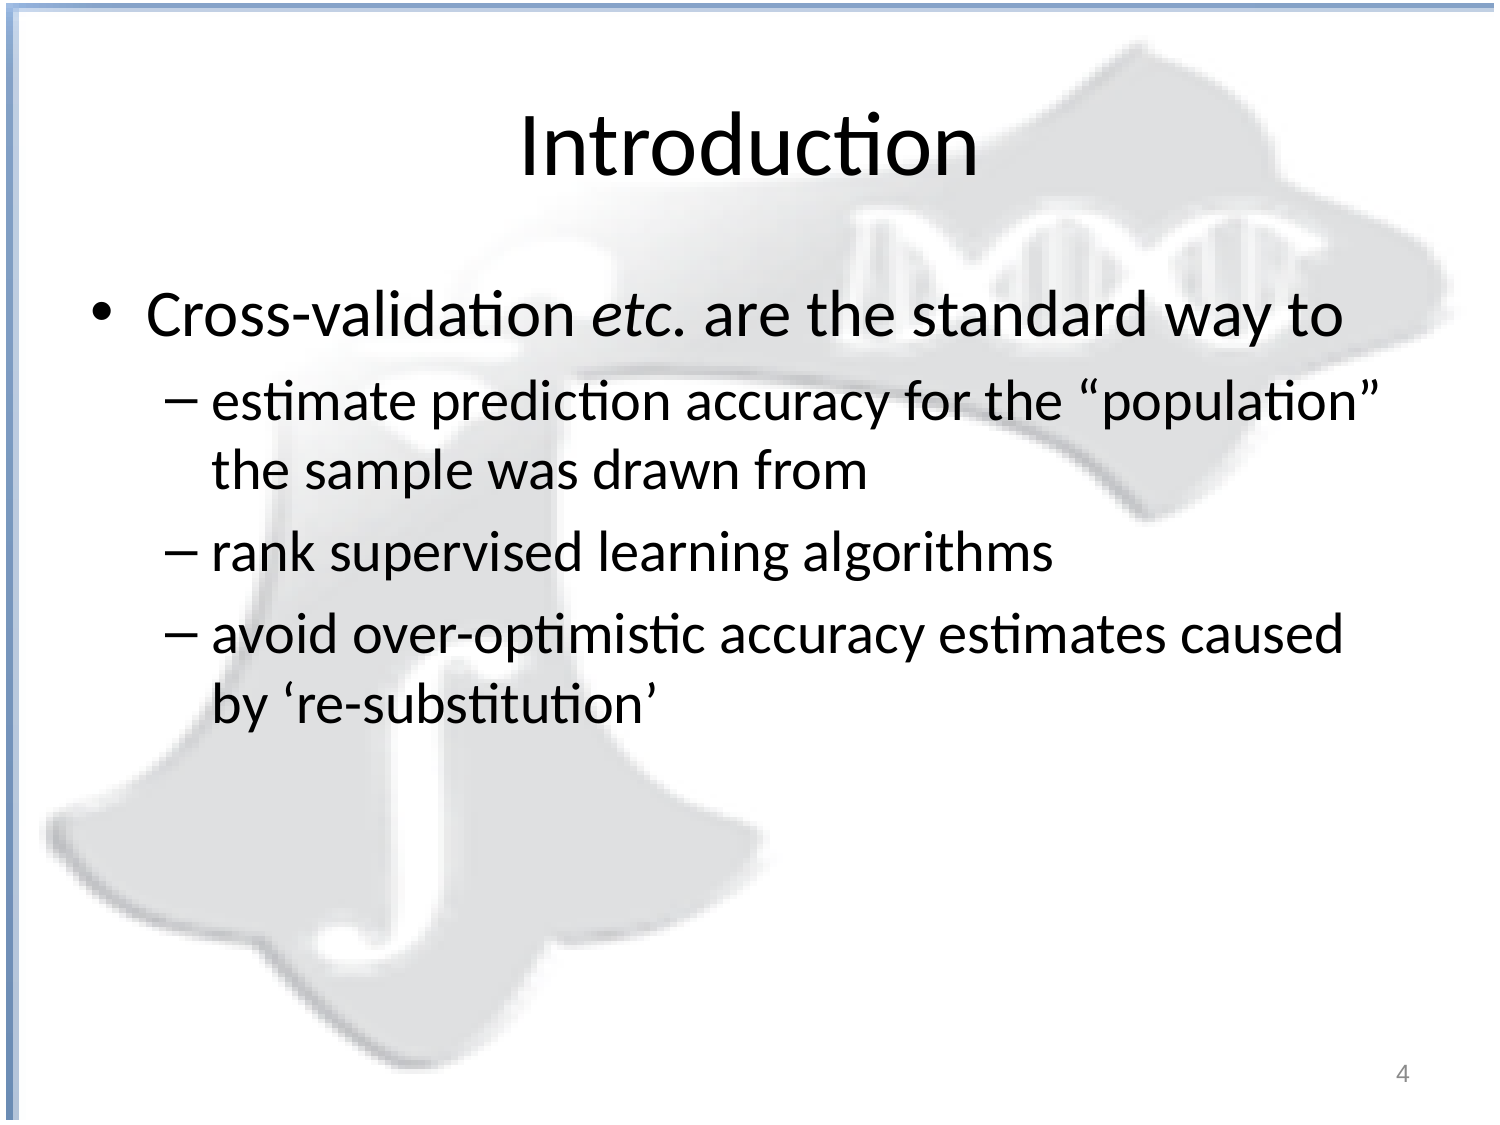

# Introduction
Cross-validation etc. are the standard way to
estimate prediction accuracy for the “population” the sample was drawn from
rank supervised learning algorithms
avoid over-optimistic accuracy estimates caused by ‘re-substitution’
4